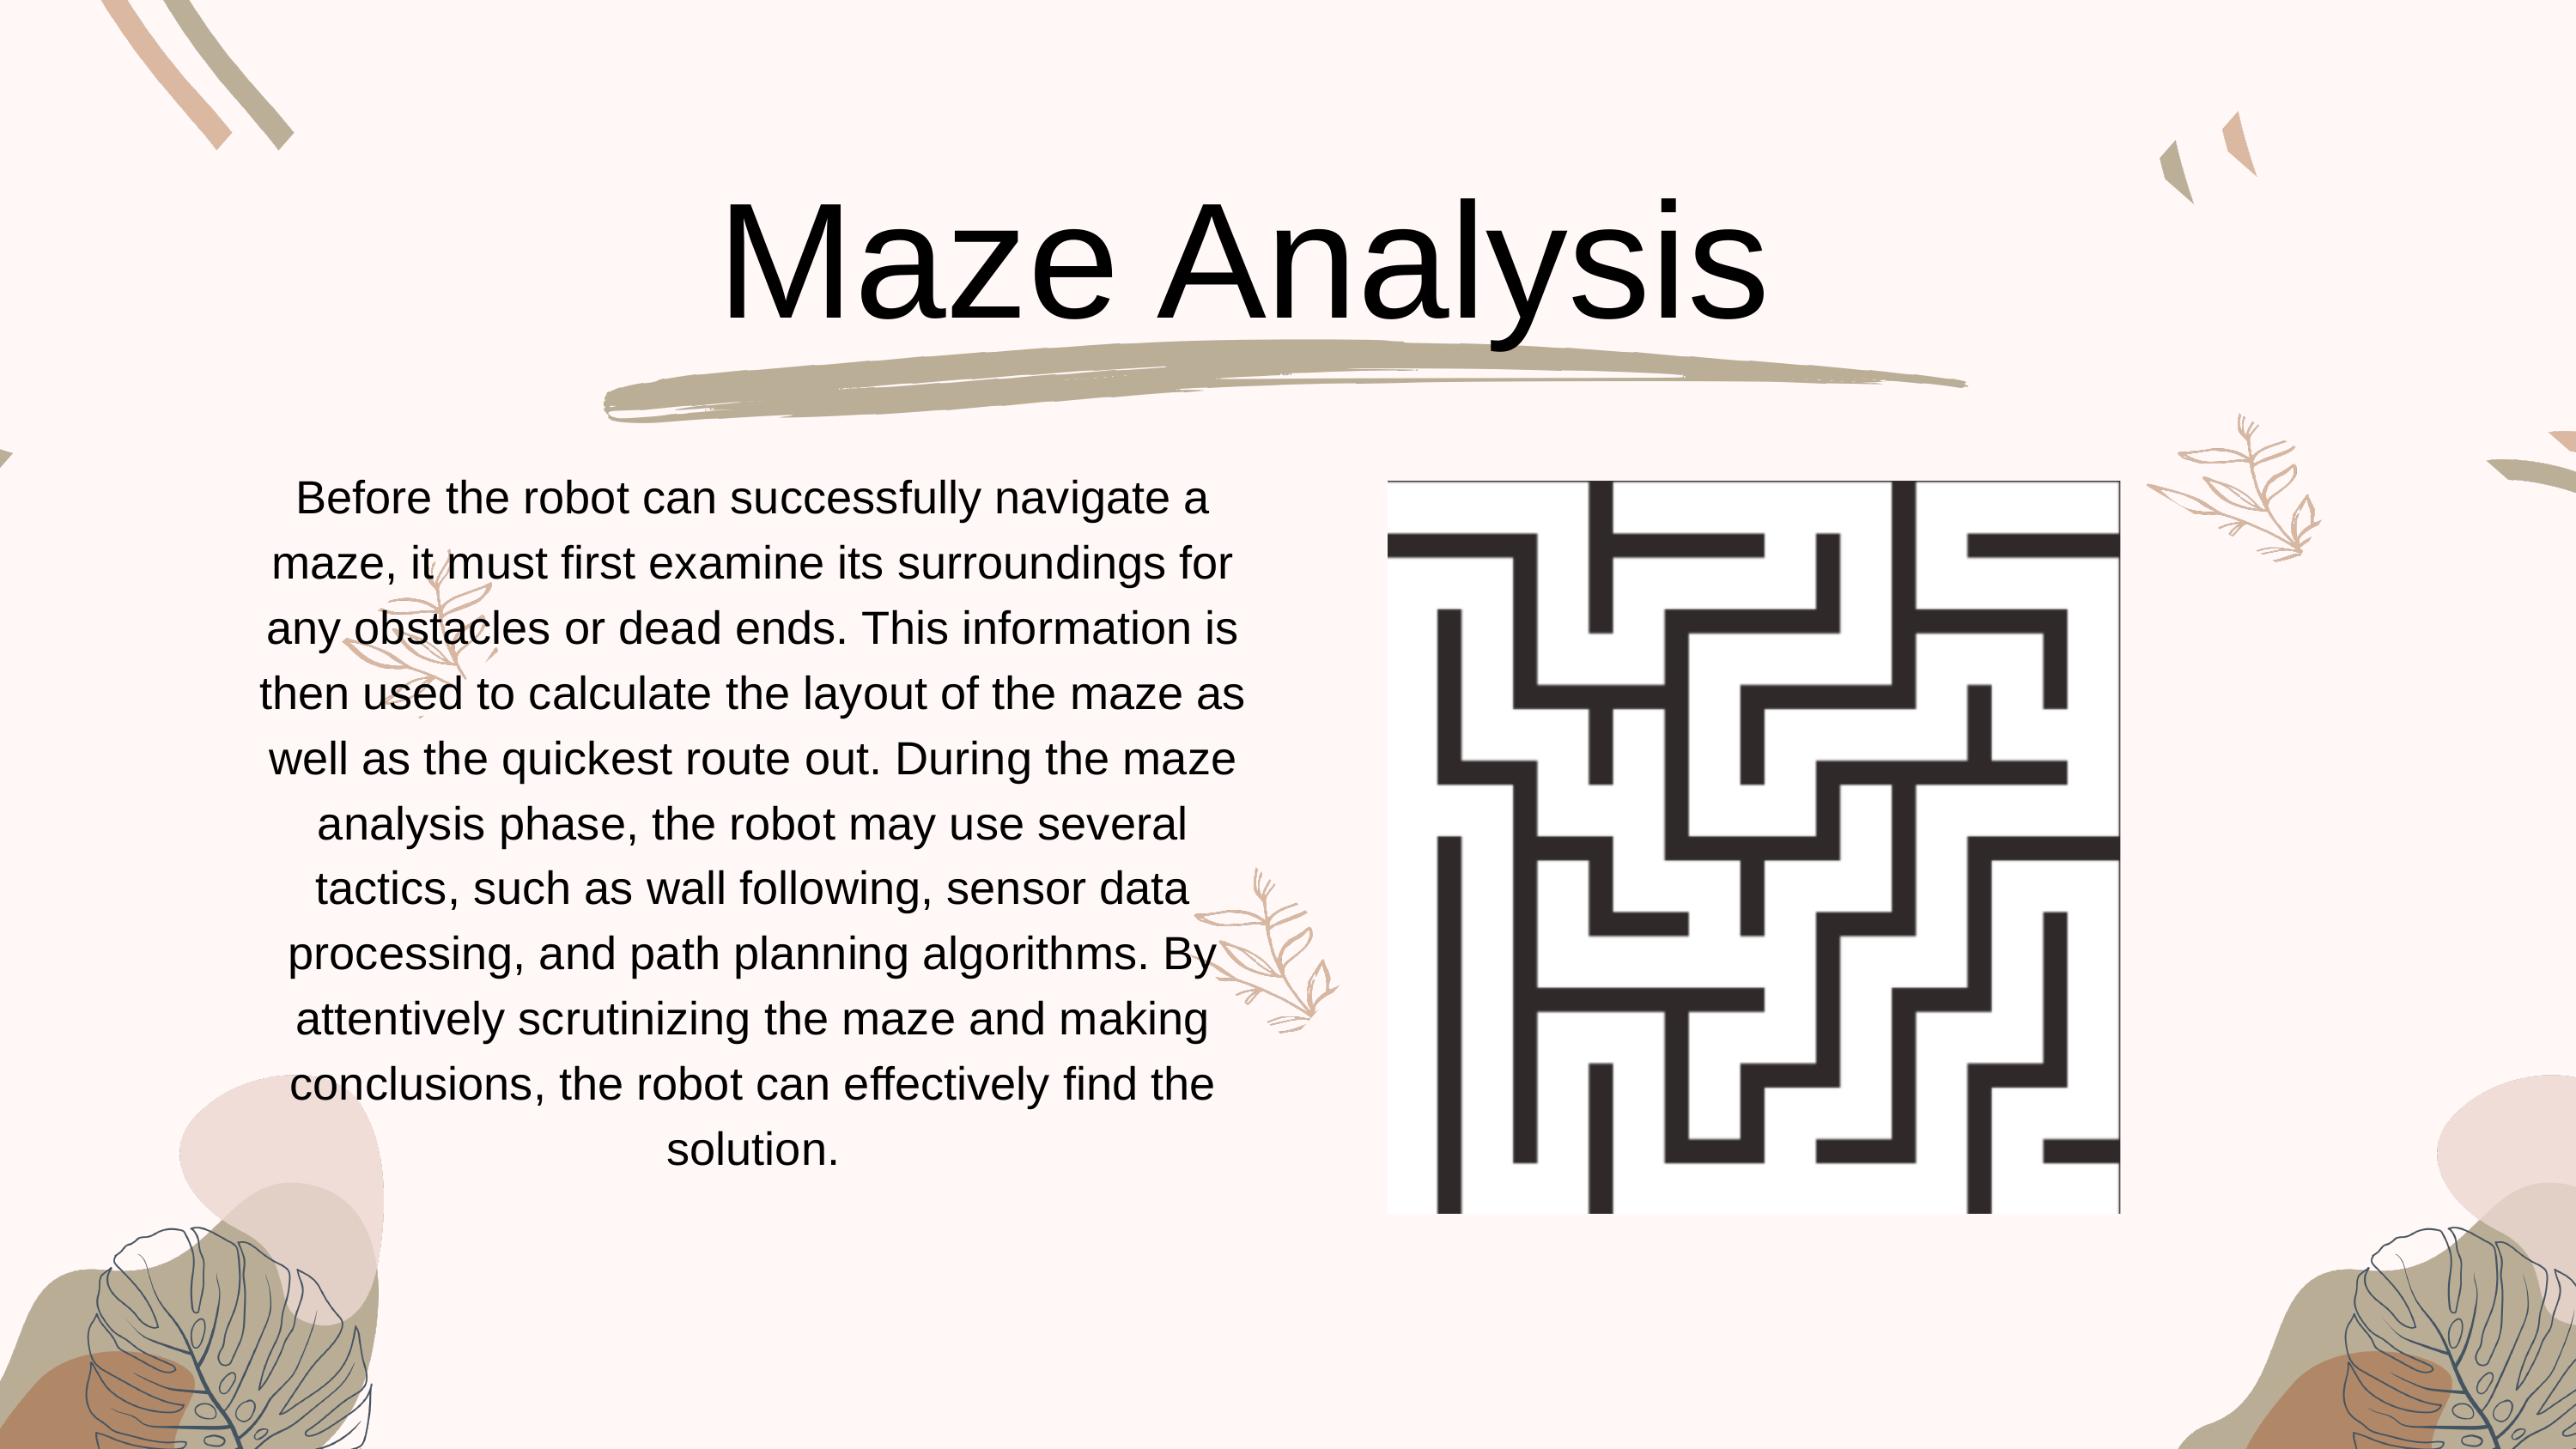

Maze Analysis

Before the robot can successfully navigate a maze, it must first examine its surroundings for any obstacles or dead ends. This information is then used to calculate the layout of the maze as well as the quickest route out. During the maze analysis phase, the robot may use several tactics, such as wall following, sensor data processing, and path planning algorithms. By attentively scrutinizing the maze and making conclusions, the robot can effectively find the solution.